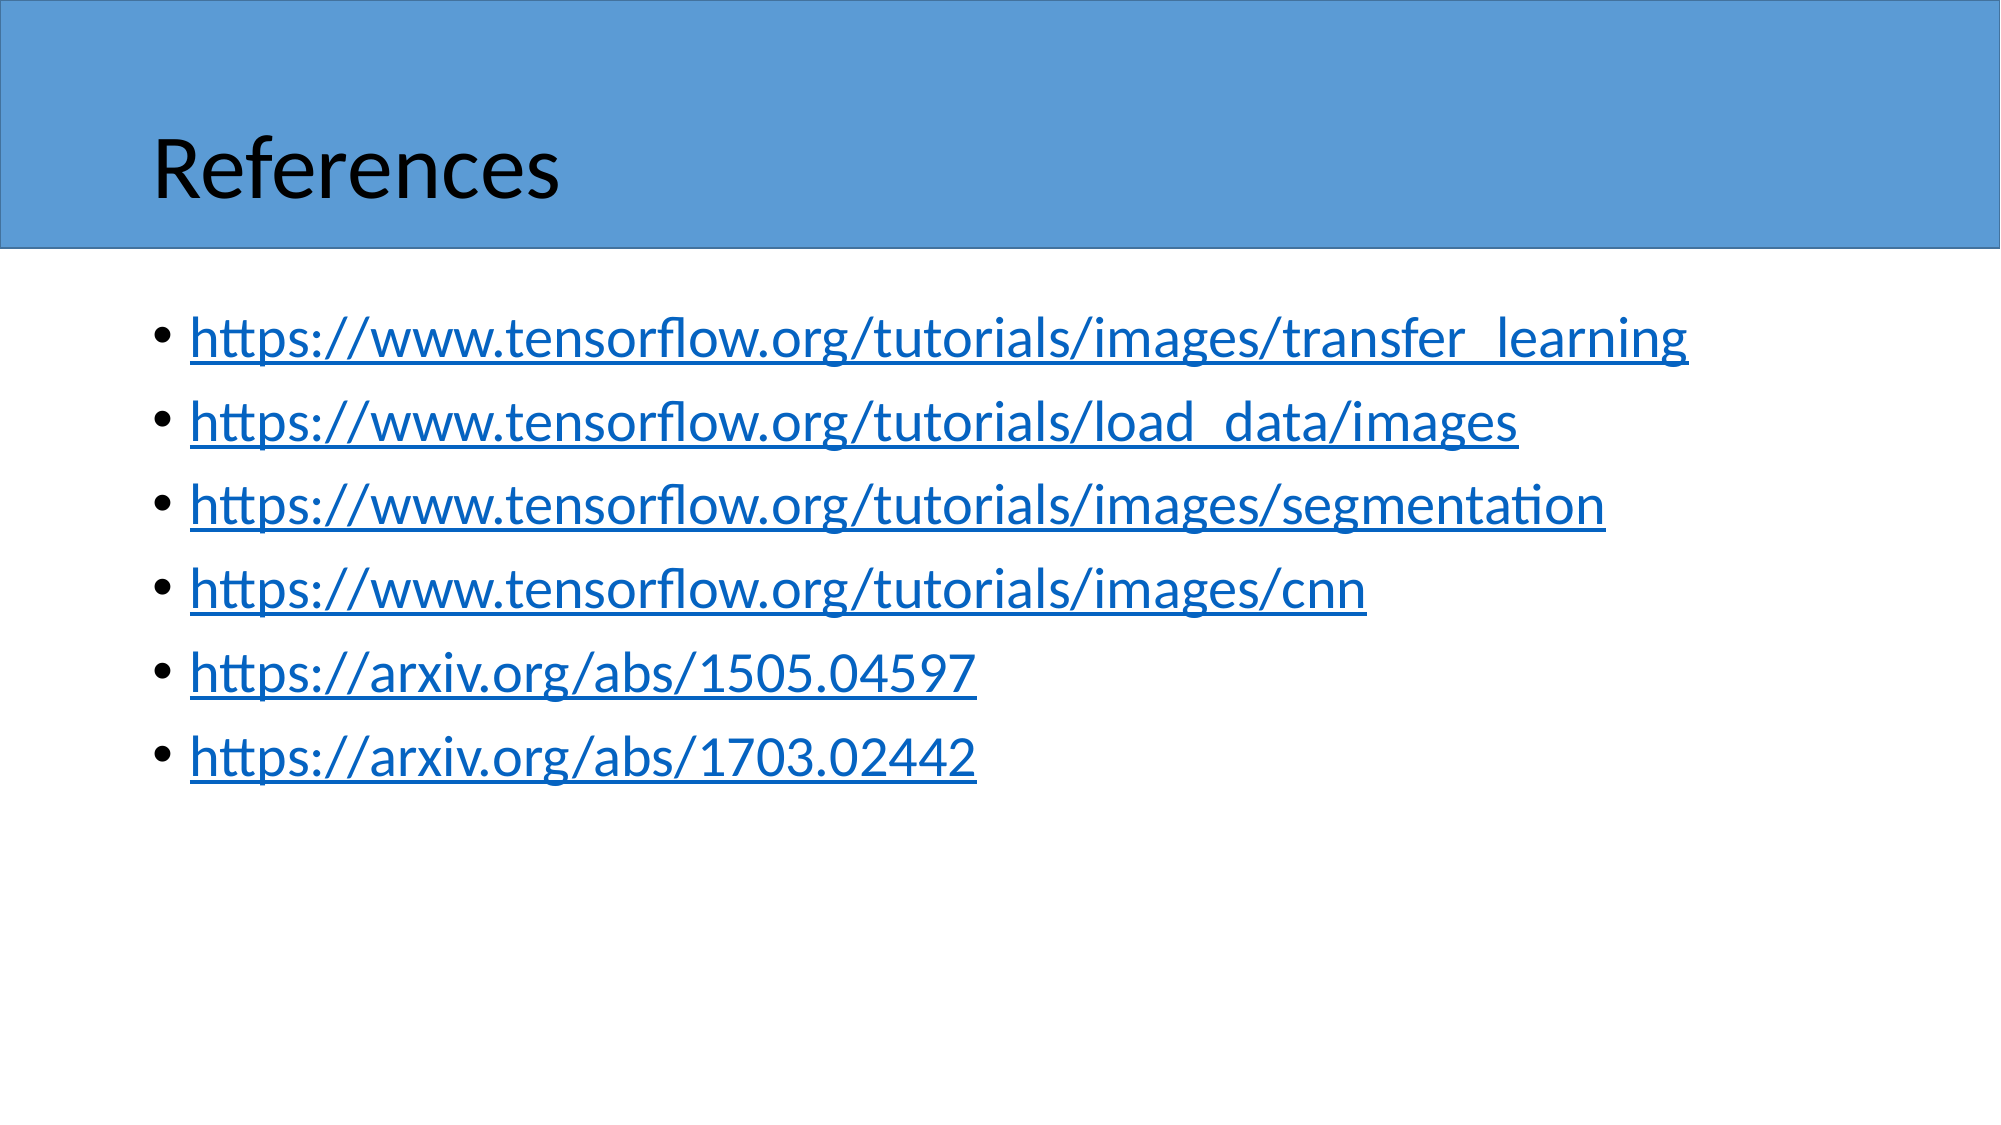

# References
https://www.tensorflow.org/tutorials/images/transfer_learning
https://www.tensorflow.org/tutorials/load_data/images
https://www.tensorflow.org/tutorials/images/segmentation
https://www.tensorflow.org/tutorials/images/cnn
https://arxiv.org/abs/1505.04597
https://arxiv.org/abs/1703.02442